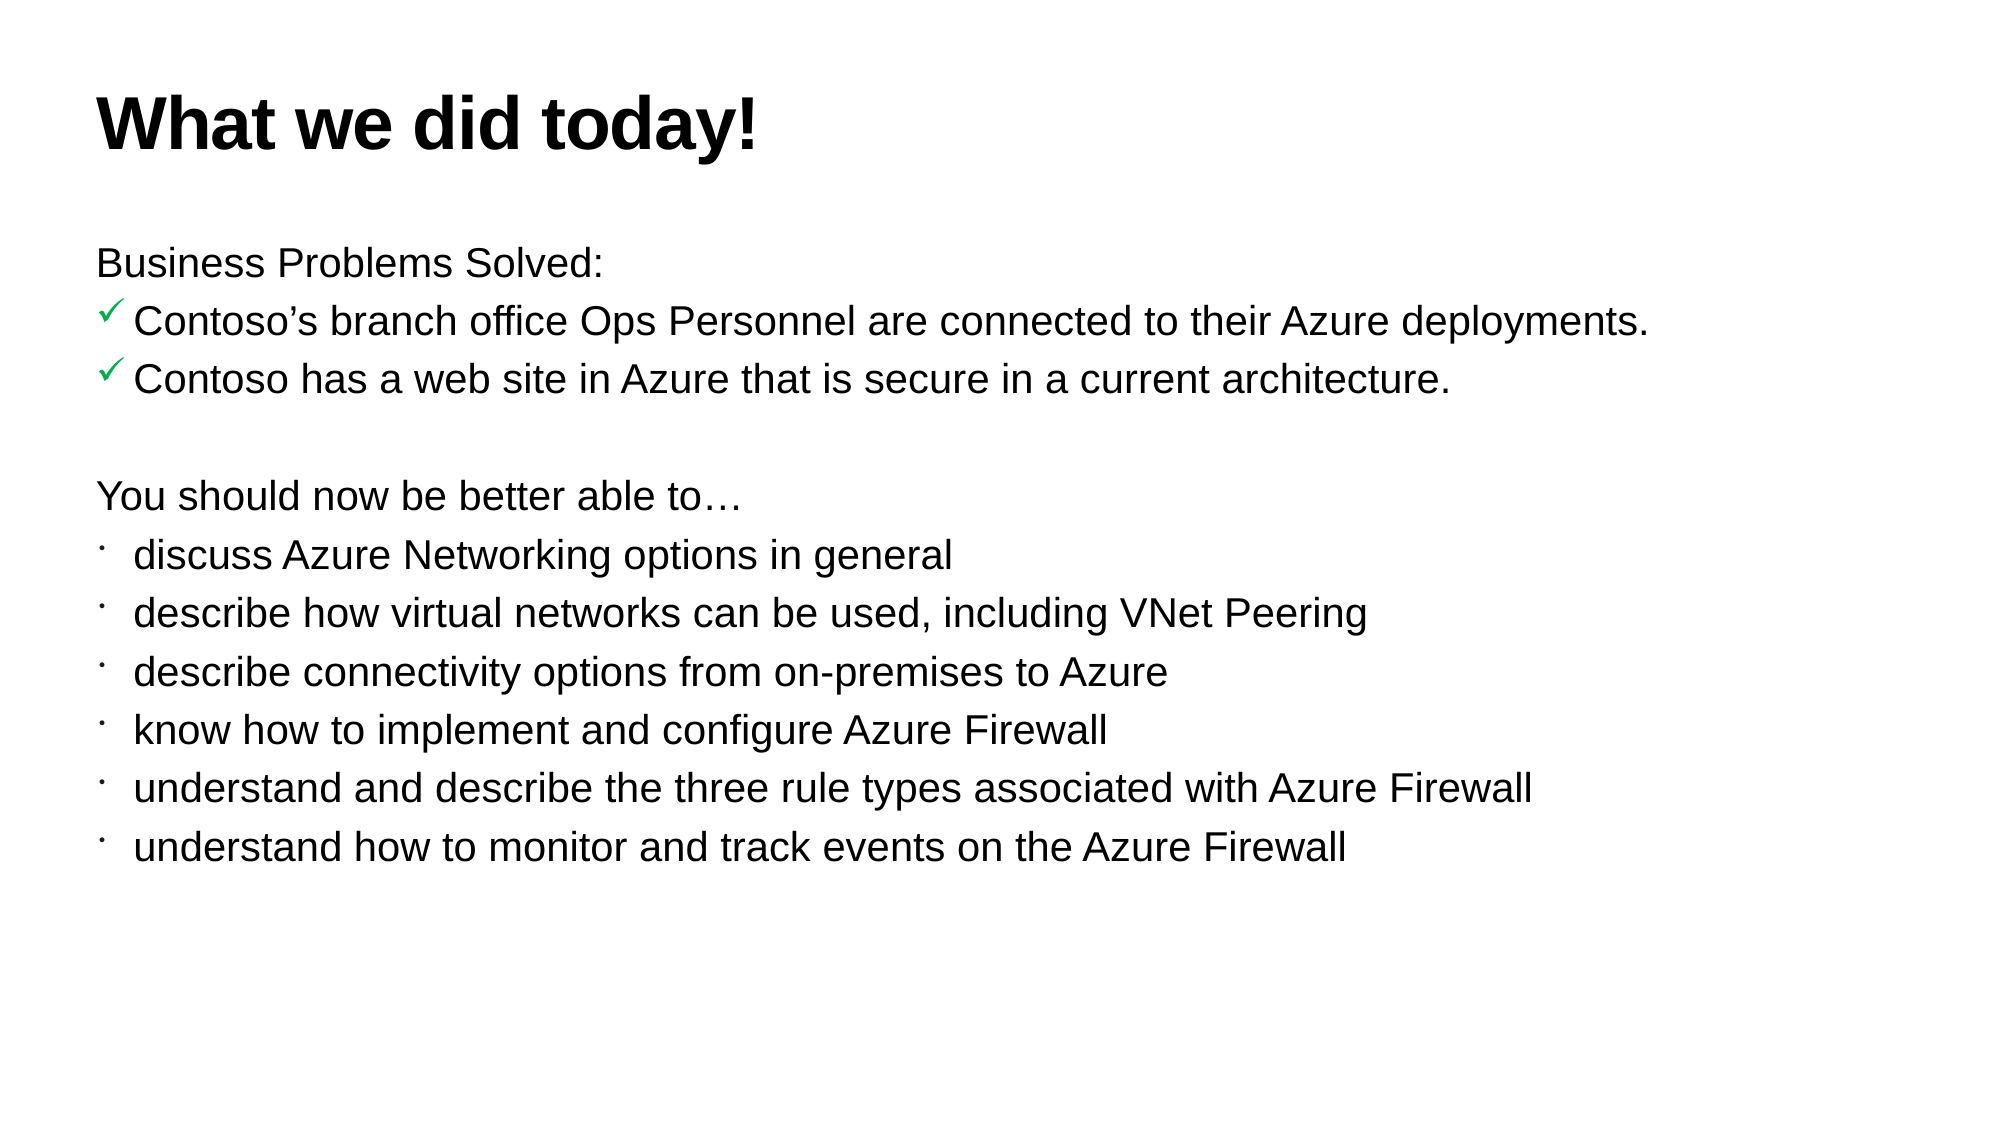

# What we did today!
Business Problems Solved:
Contoso’s branch office Ops Personnel are connected to their Azure deployments.
Contoso has a web site in Azure that is secure in a current architecture.

You should now be better able to…
discuss Azure Networking options in general
describe how virtual networks can be used, including VNet Peering
describe connectivity options from on-premises to Azure
know how to implement and configure Azure Firewall
understand and describe the three rule types associated with Azure Firewall
understand how to monitor and track events on the Azure Firewall